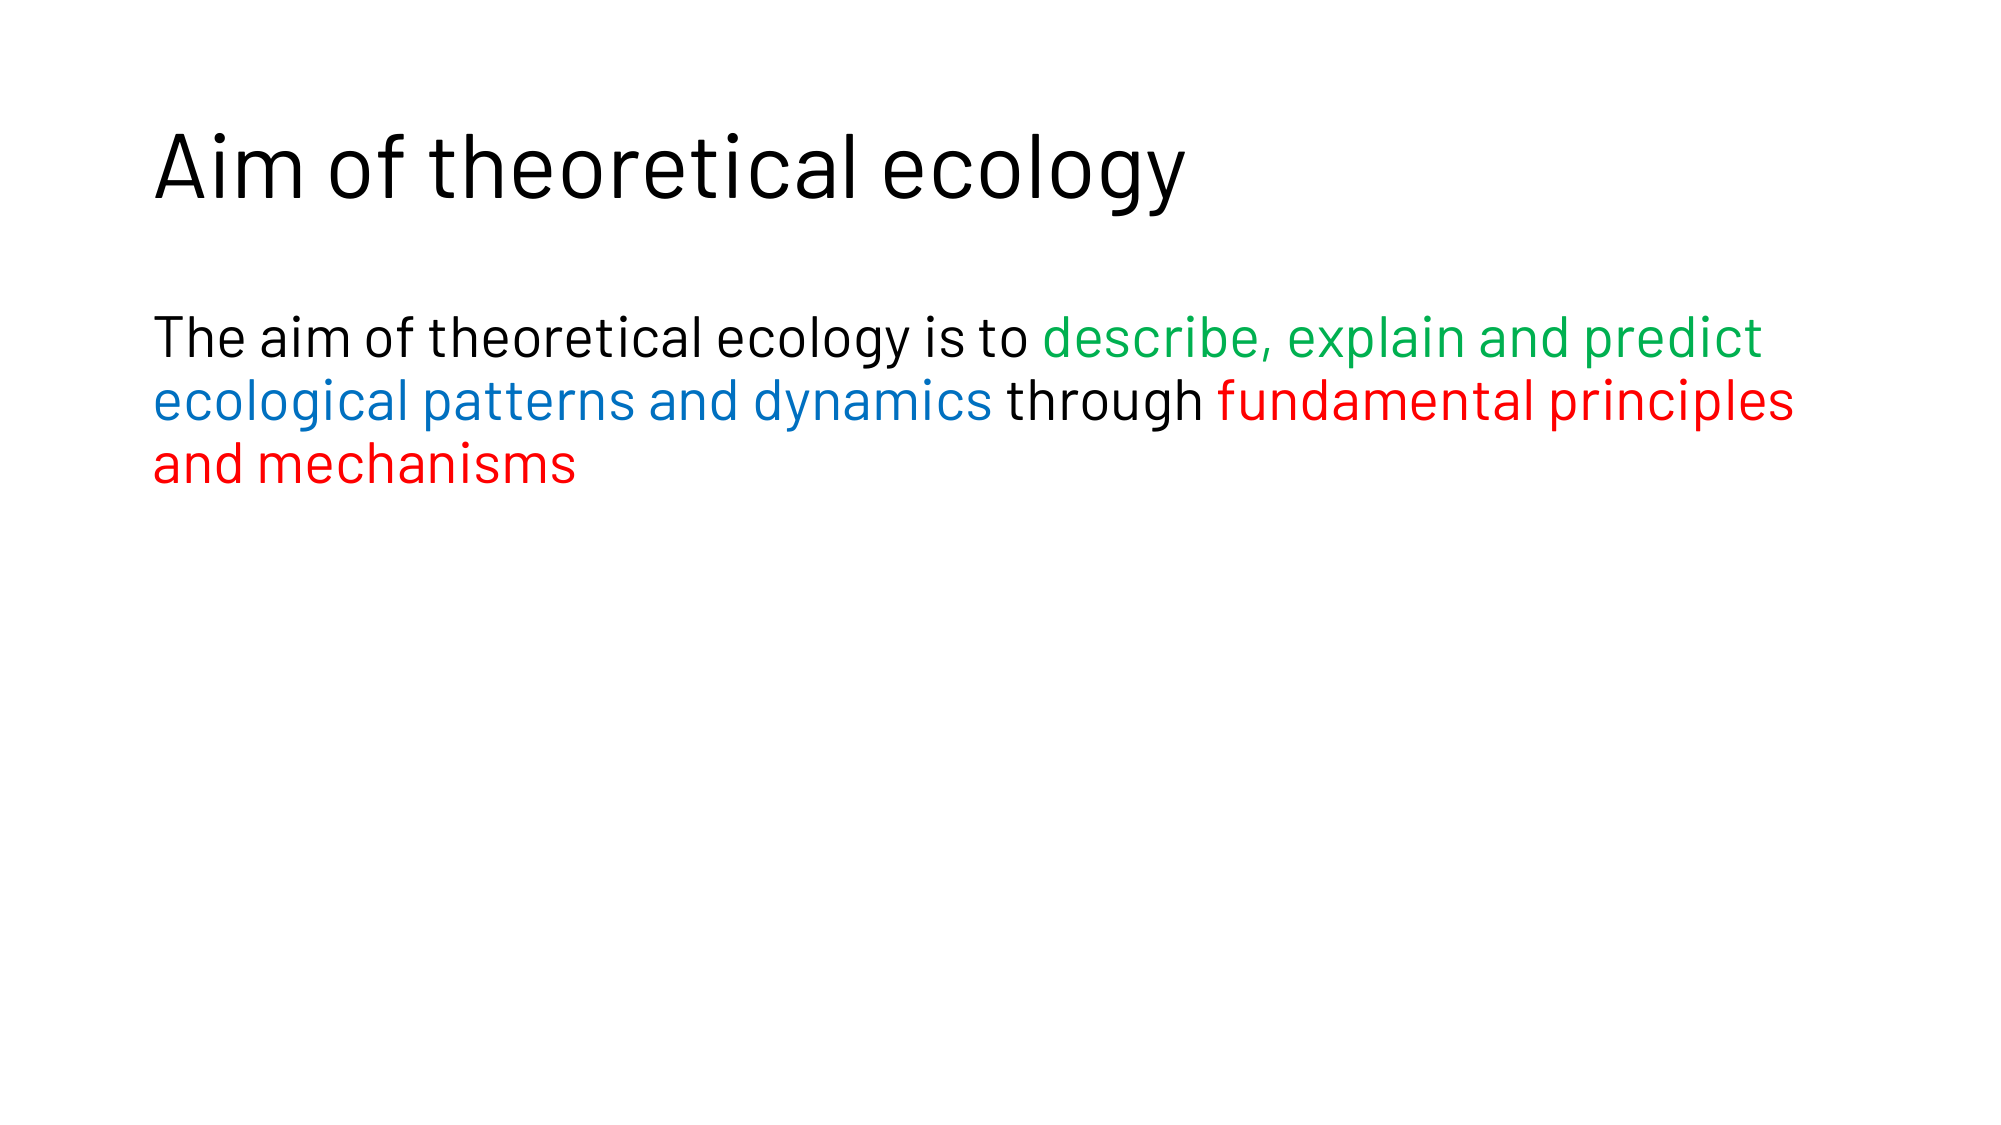

# Aim of theoretical ecology
The aim of theoretical ecology is to describe, explain and predict ecological patterns and dynamics through fundamental principles and mechanisms